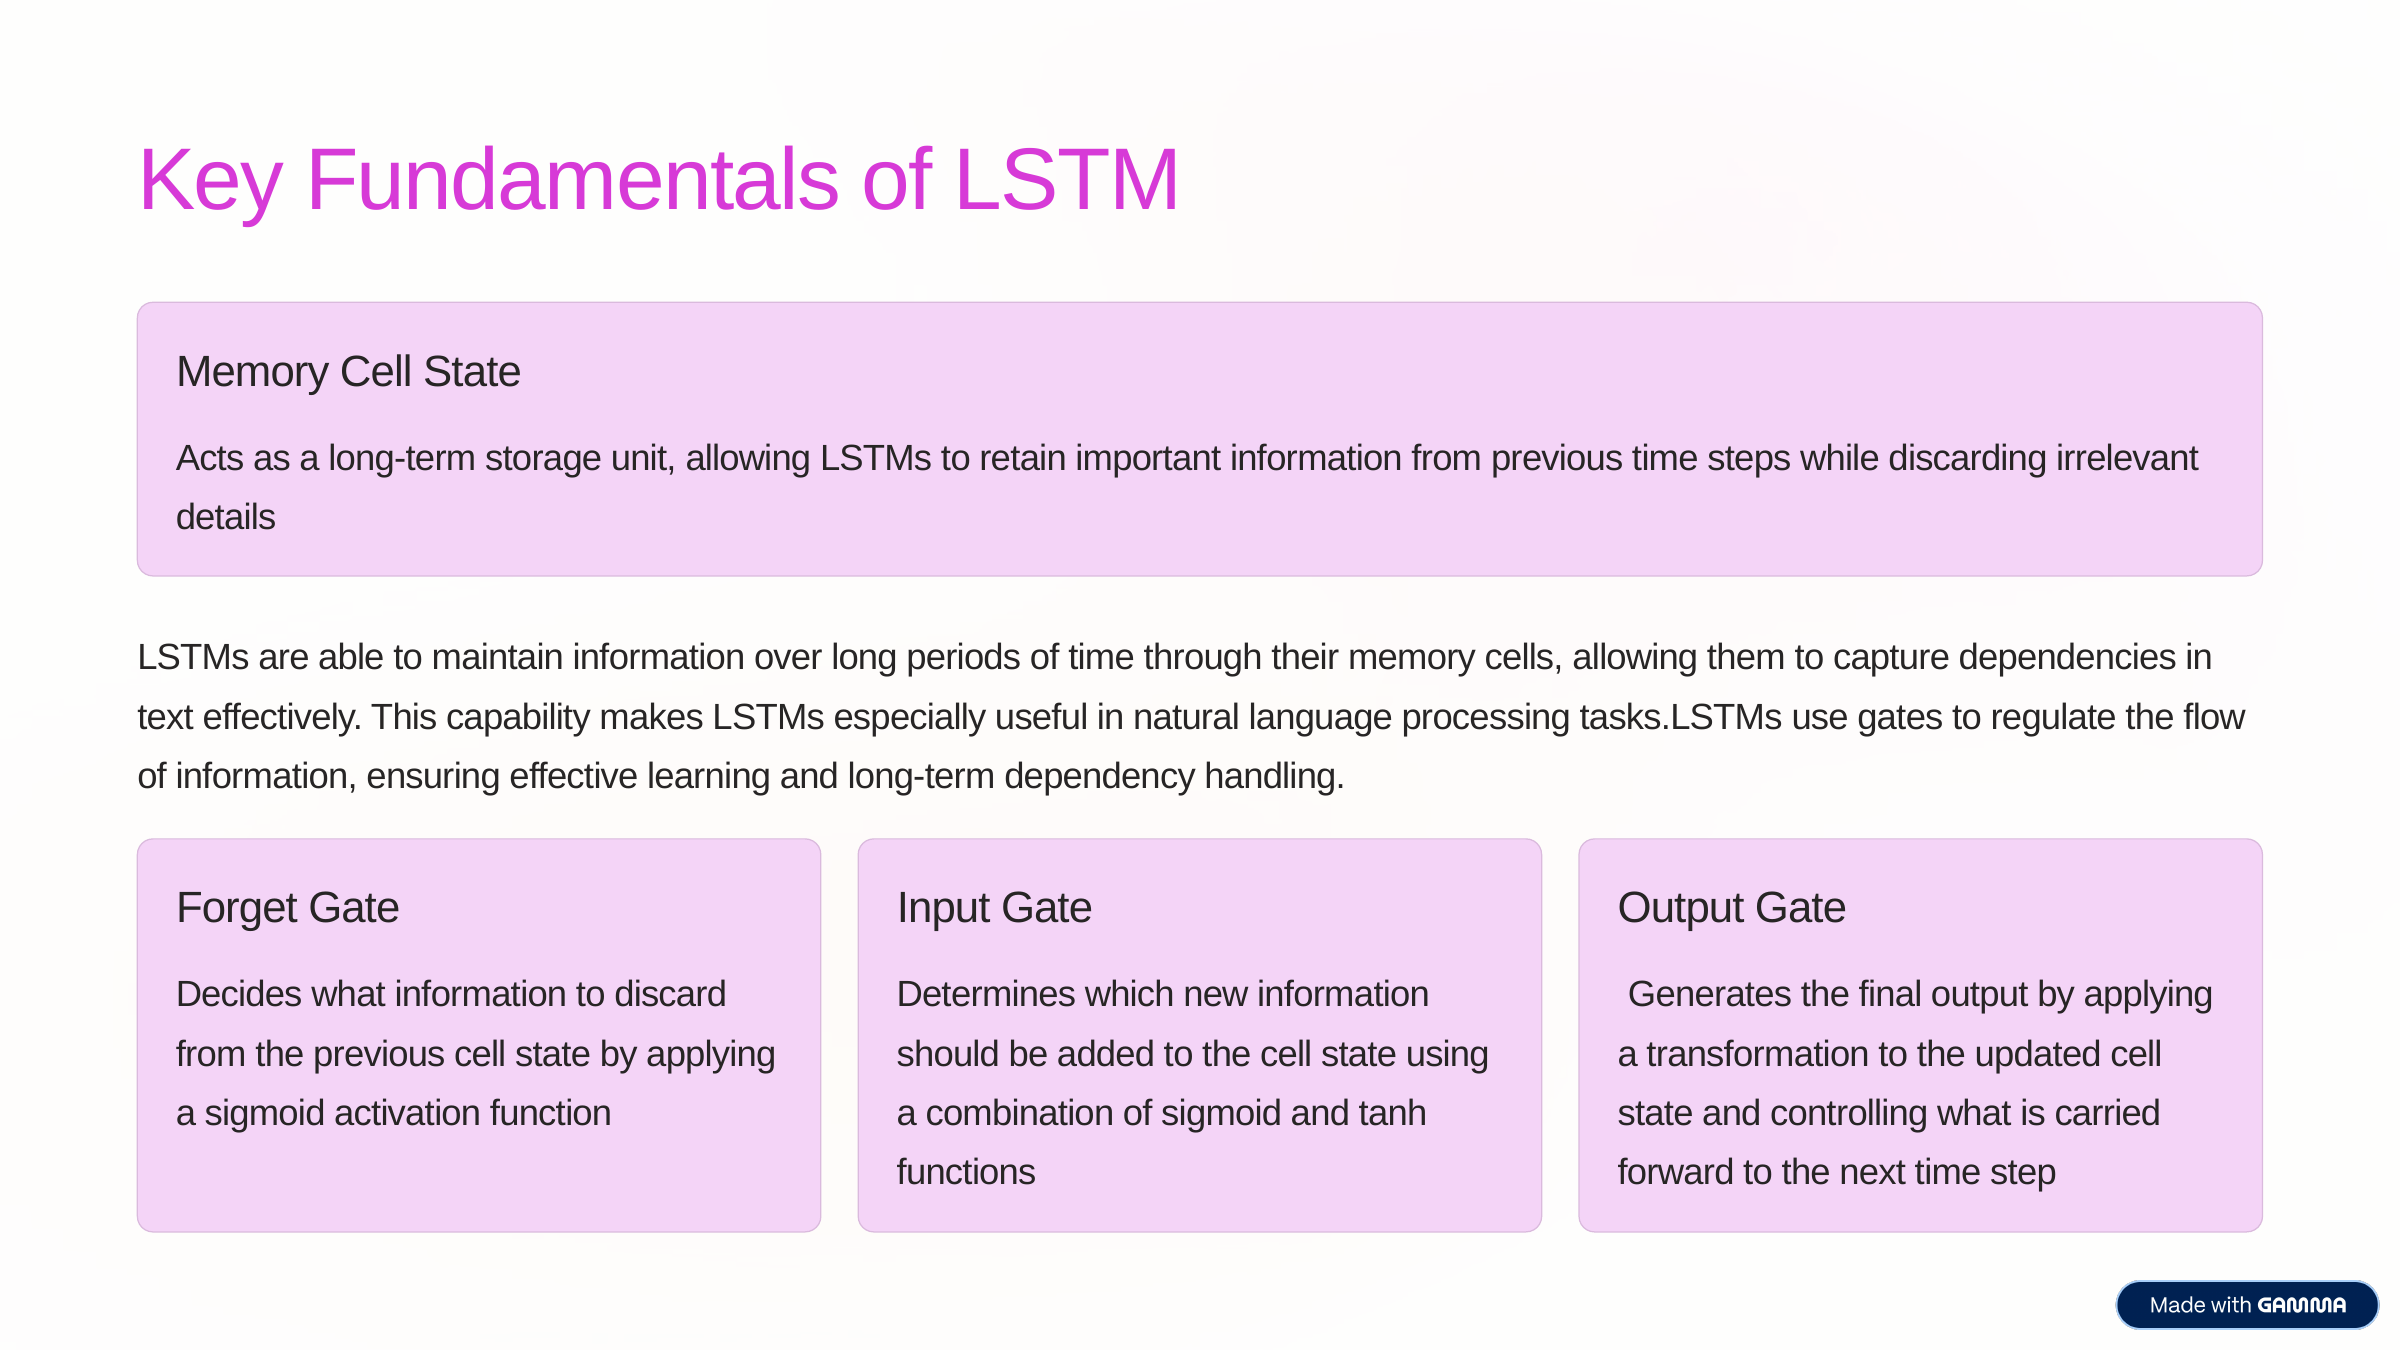

Key Fundamentals of LSTM

Memory Cell State
Acts as a long-term storage unit, allowing LSTMs to retain important information from previous time steps while discarding irrelevant details
LSTMs are able to maintain information over long periods of time through their memory cells, allowing them to capture dependencies in text effectively. This capability makes LSTMs especially useful in natural language processing tasks.LSTMs use gates to regulate the flow of information, ensuring effective learning and long-term dependency handling.

Forget Gate
Input Gate
Output Gate
Decides what information to discard from the previous cell state by applying a sigmoid activation function
Determines which new information should be added to the cell state using a combination of sigmoid and tanh functions
 Generates the final output by applying a transformation to the updated cell state and controlling what is carried forward to the next time step